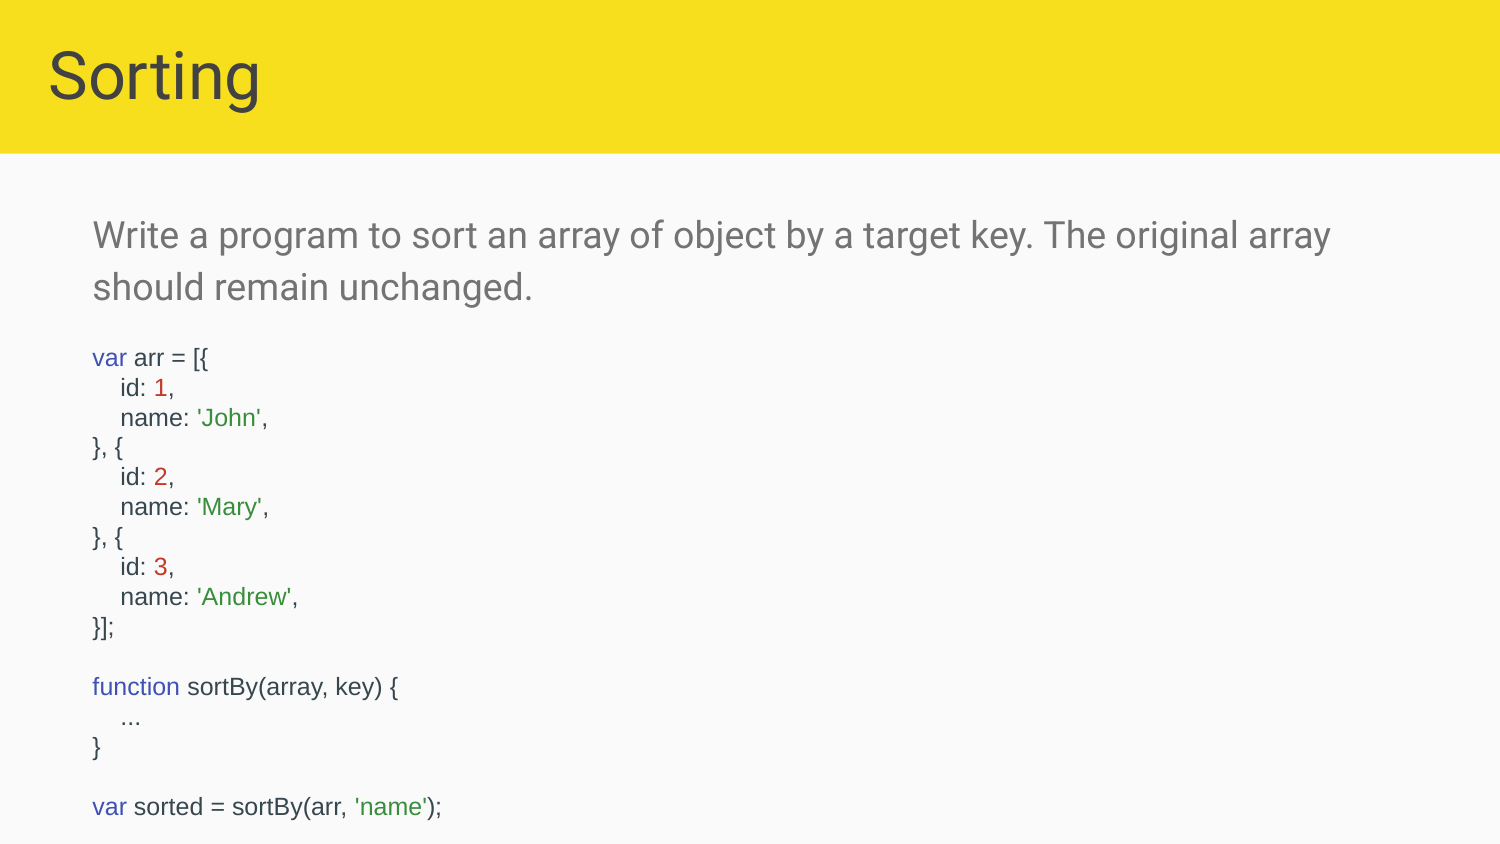

# Sorting
Write a program to sort an array of object by a target key. The original array should remain unchanged.
var arr = [{
    id: 1,
    name: 'John',
}, {
    id: 2,
    name: 'Mary',
}, {
    id: 3,
    name: 'Andrew',
}];

function sortBy(array, key) {
    ...
}

var sorted = sortBy(arr, 'name');